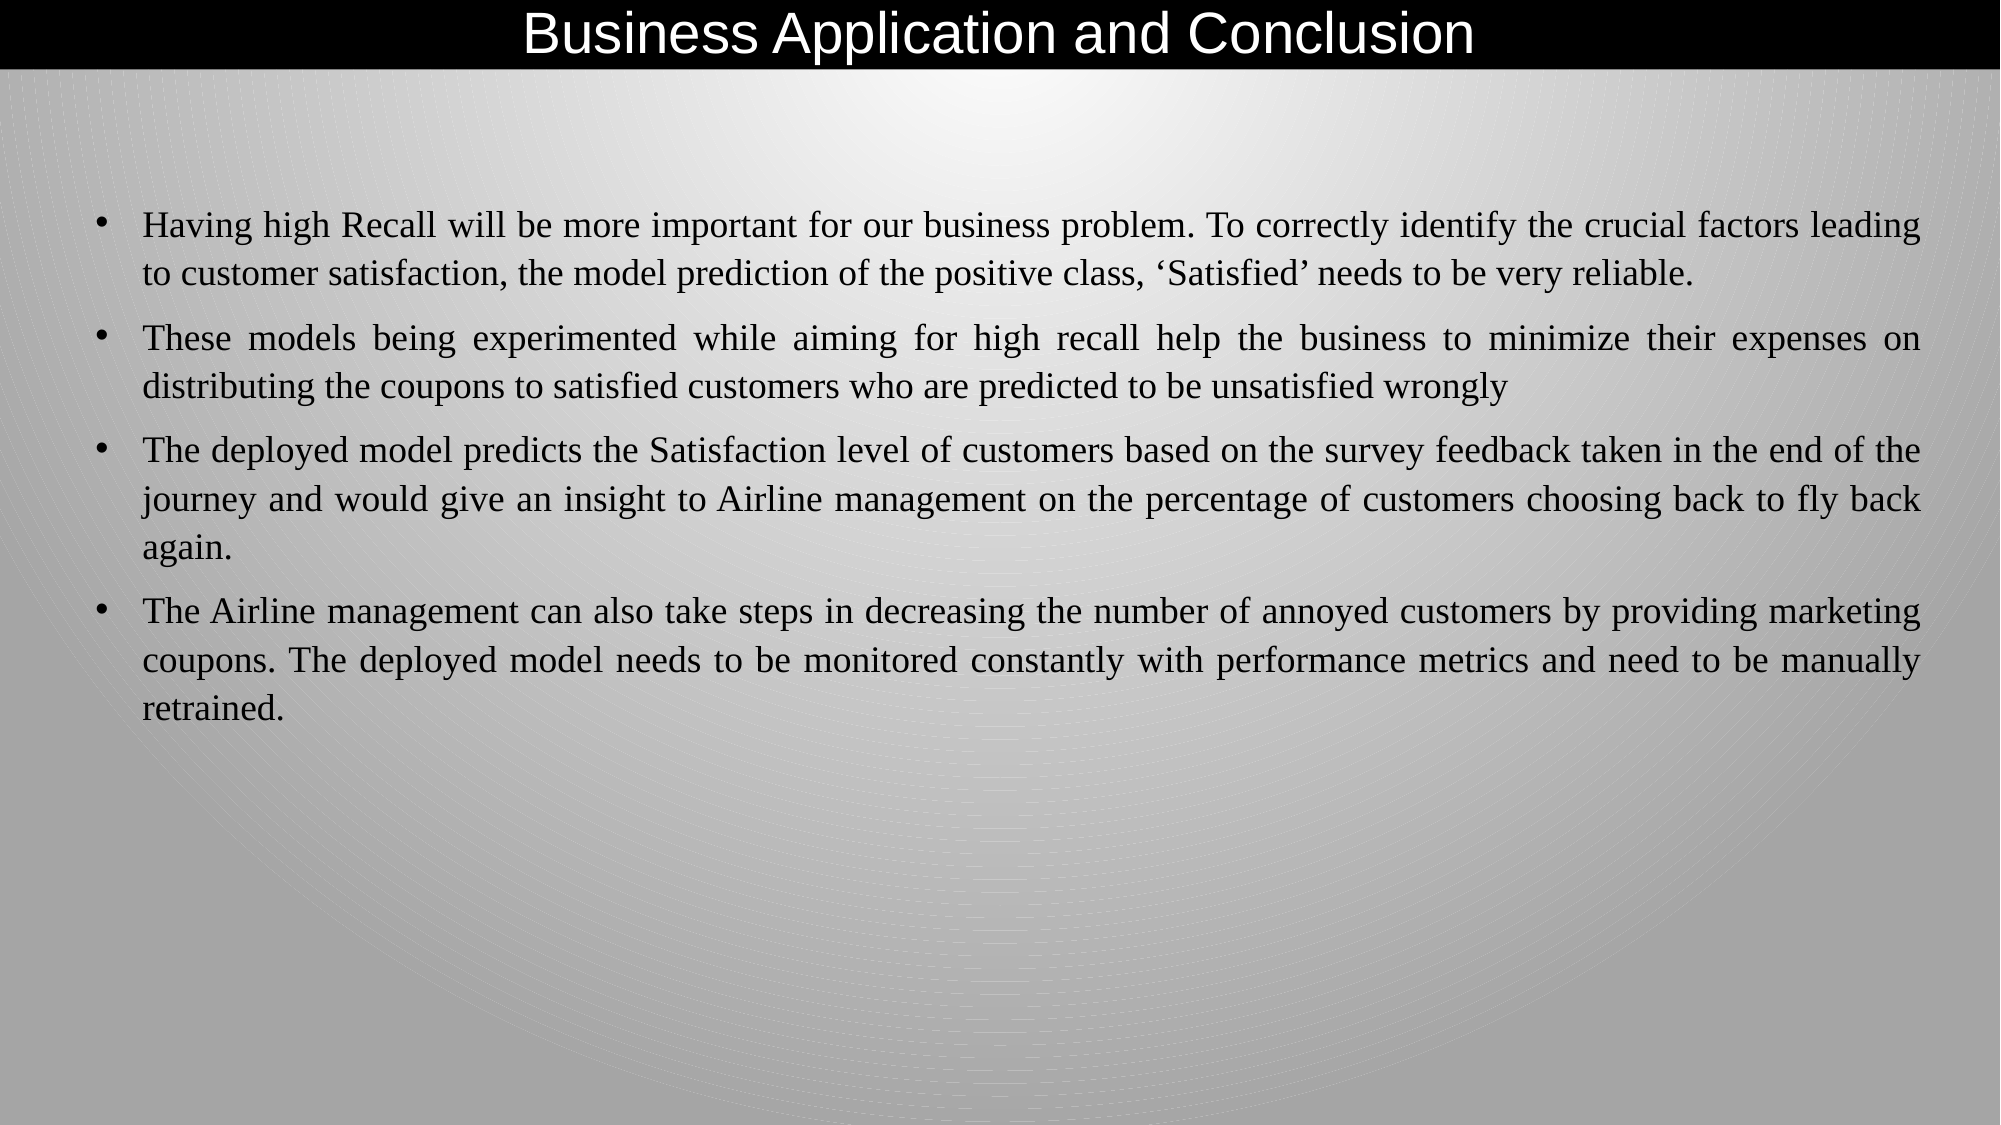

Business Application and Conclusion

Having high Recall will be more important for our business problem. To correctly identify the crucial factors leading to customer satisfaction, the model prediction of the positive class, ‘Satisfied’ needs to be very reliable.
These models being experimented while aiming for high recall help the business to minimize their expenses on distributing the coupons to satisfied customers who are predicted to be unsatisfied wrongly
The deployed model predicts the Satisfaction level of customers based on the survey feedback taken in the end of the journey and would give an insight to Airline management on the percentage of customers choosing back to fly back again.
The Airline management can also take steps in decreasing the number of annoyed customers by providing marketing coupons. The deployed model needs to be monitored constantly with performance metrics and need to be manually retrained.